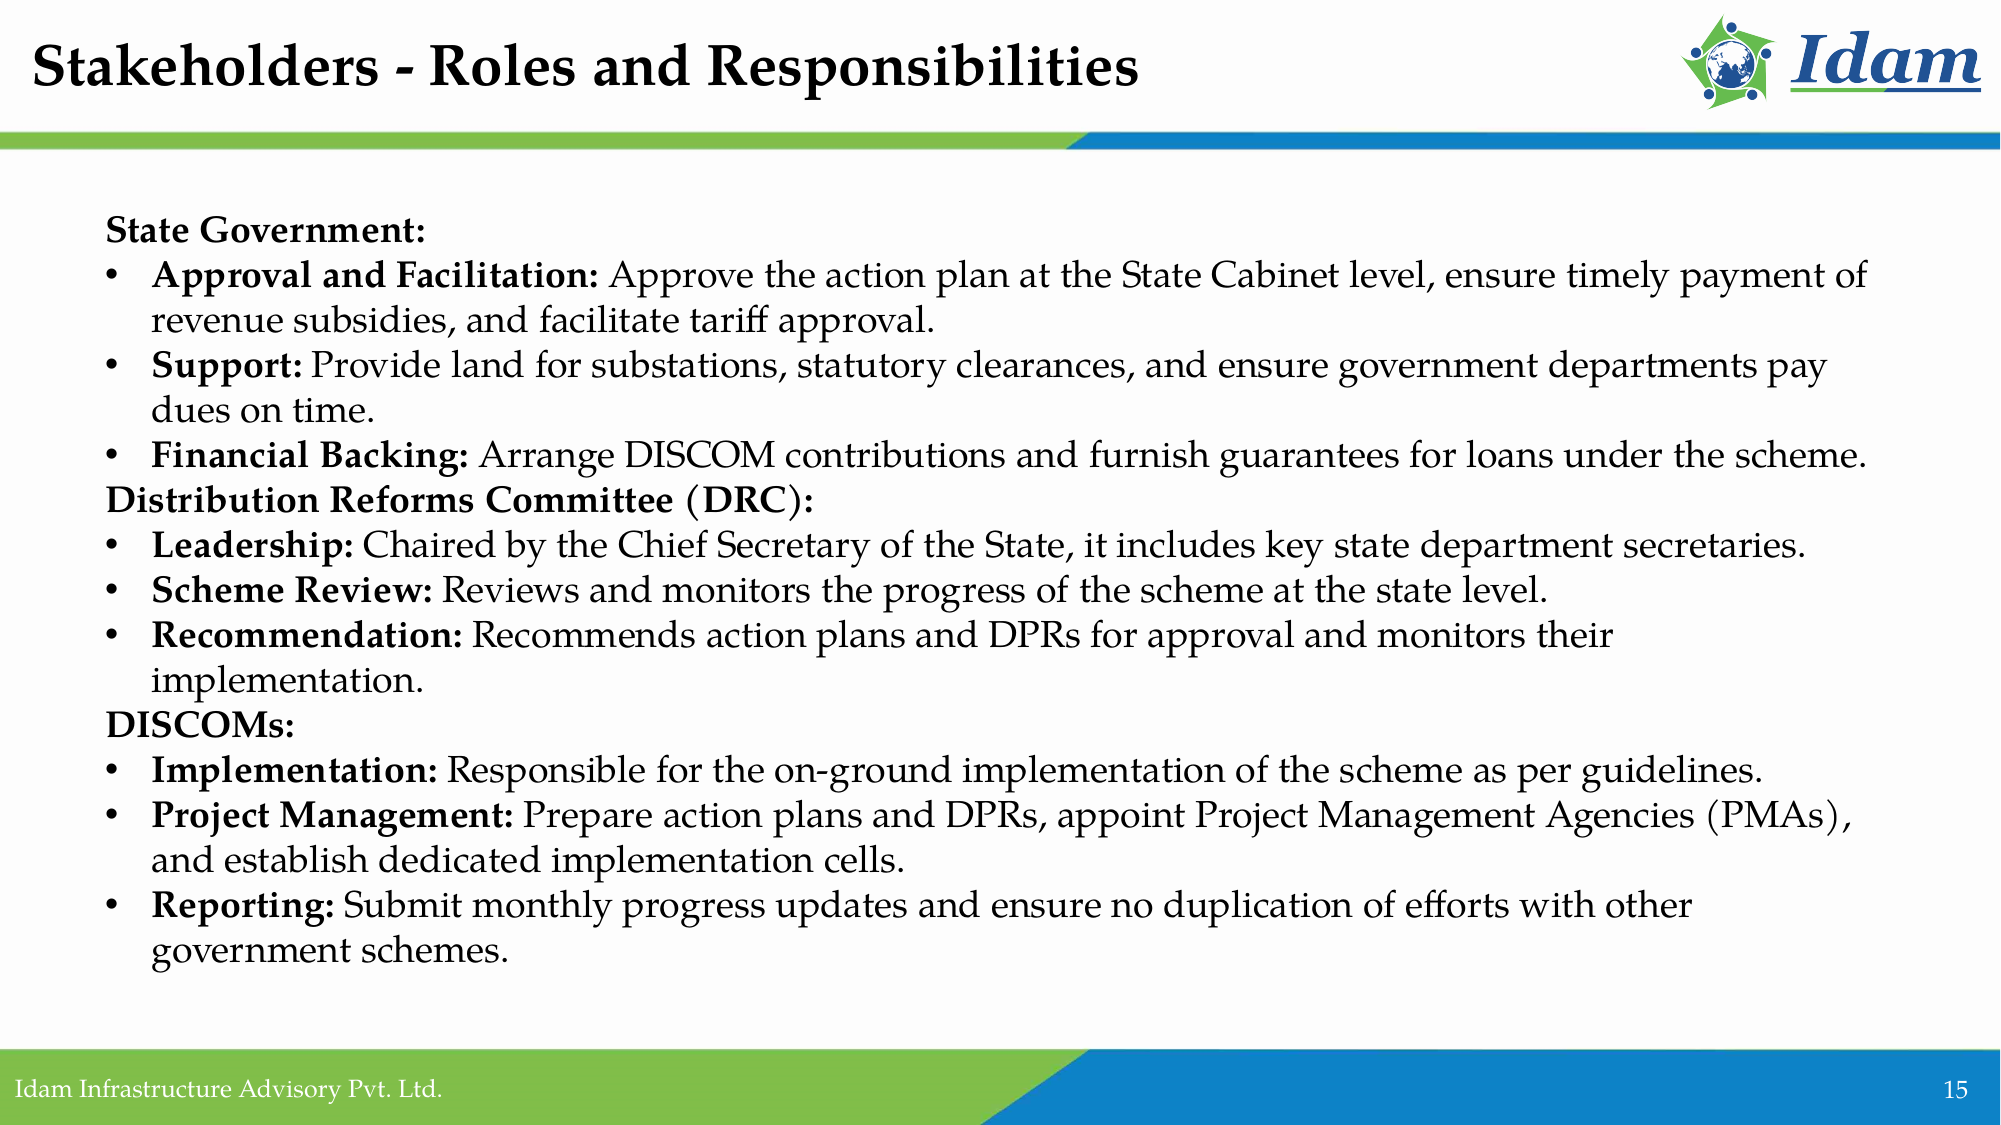

Stakeholders - Roles and Responsibilities
State Government:
Approval and Facilitation: Approve the action plan at the State Cabinet level, ensure timely payment of revenue subsidies, and facilitate tariff approval.
Support: Provide land for substations, statutory clearances, and ensure government departments pay dues on time.
Financial Backing: Arrange DISCOM contributions and furnish guarantees for loans under the scheme.
Distribution Reforms Committee (DRC):
Leadership: Chaired by the Chief Secretary of the State, it includes key state department secretaries.
Scheme Review: Reviews and monitors the progress of the scheme at the state level.
Recommendation: Recommends action plans and DPRs for approval and monitors their implementation.
DISCOMs:
Implementation: Responsible for the on-ground implementation of the scheme as per guidelines.
Project Management: Prepare action plans and DPRs, appoint Project Management Agencies (PMAs), and establish dedicated implementation cells.
Reporting: Submit monthly progress updates and ensure no duplication of efforts with other government schemes.
15